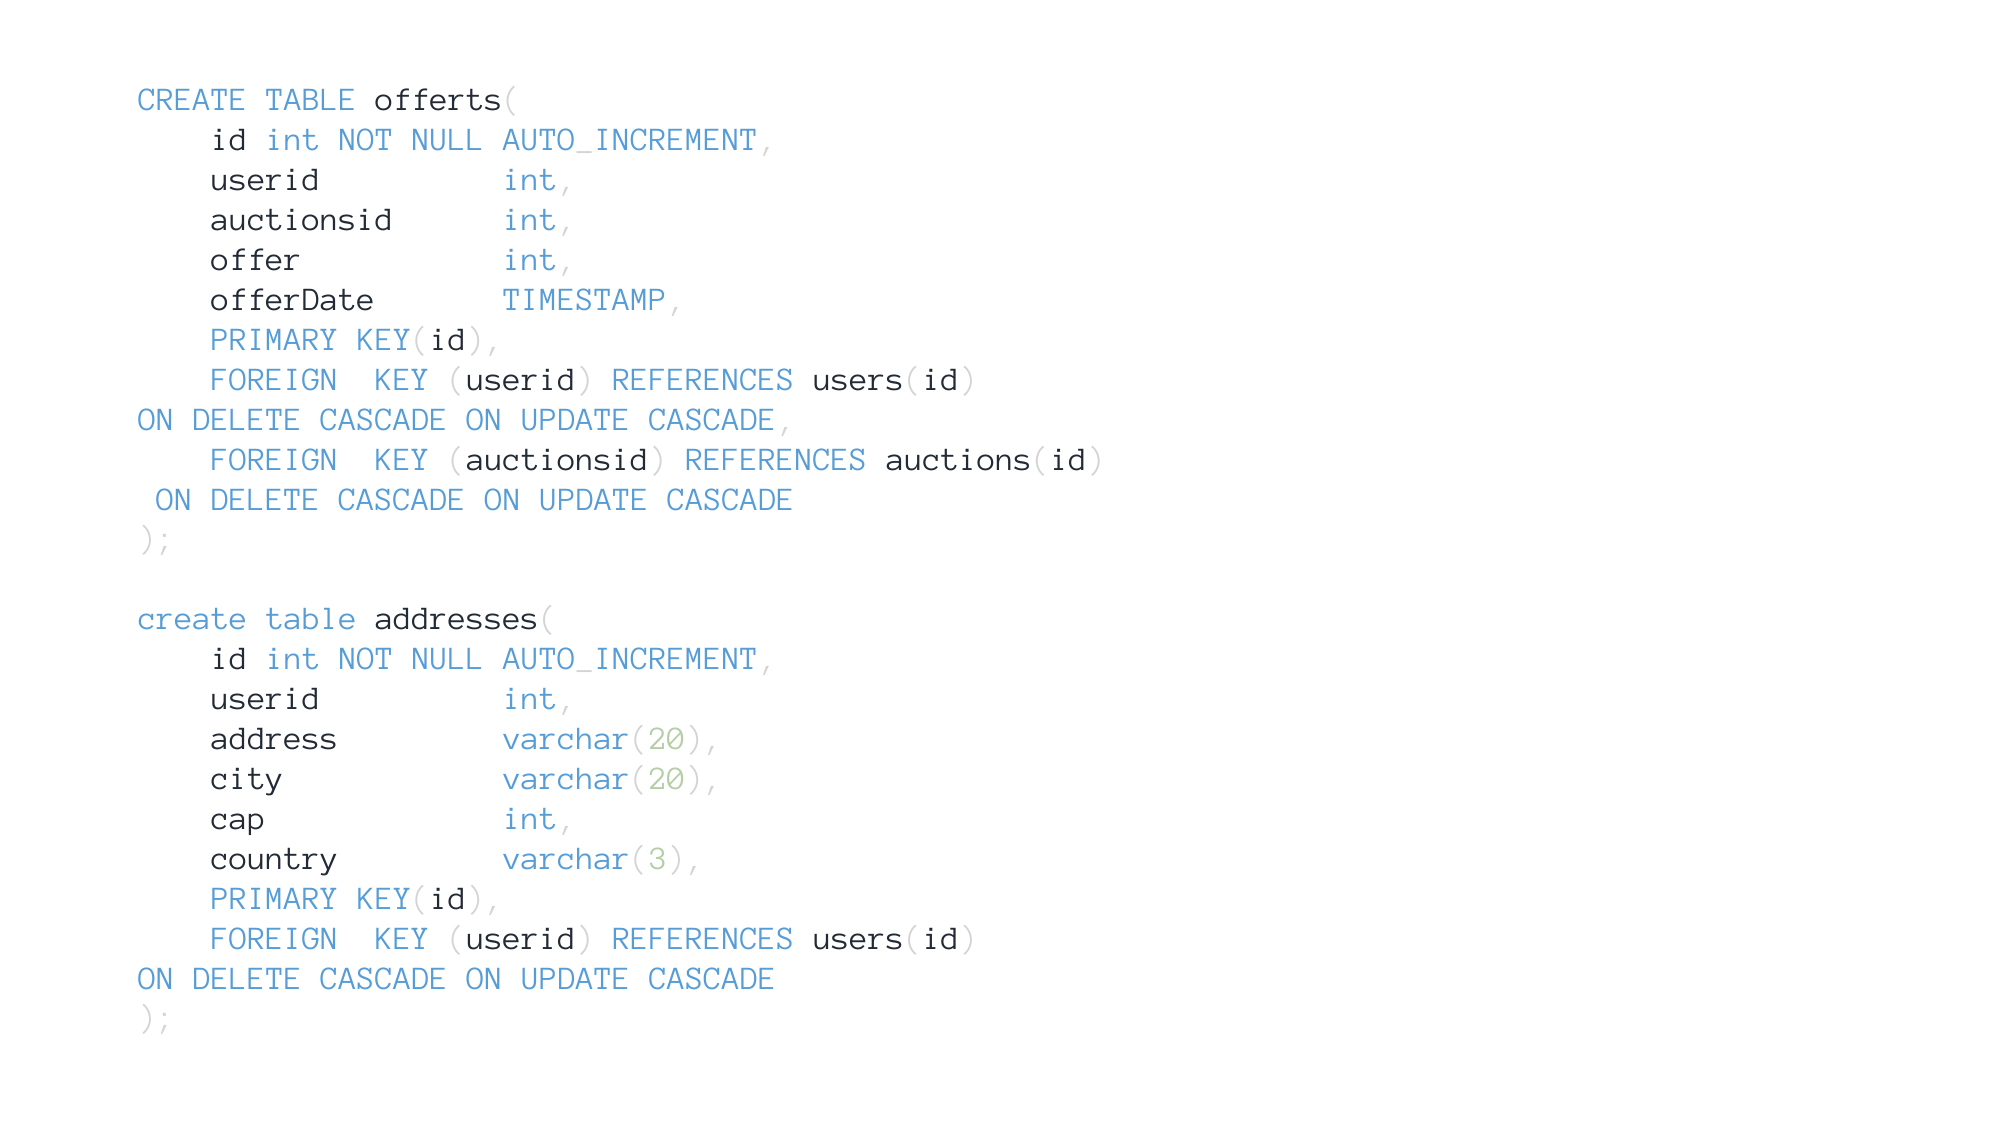

CREATE TABLE offerts(
    id int NOT NULL AUTO_INCREMENT,
    userid          int,
    auctionsid      int,
    offer           int,
    offerDate       TIMESTAMP,
    PRIMARY KEY(id),
    FOREIGN  KEY (userid) REFERENCES users(id)
ON DELETE CASCADE ON UPDATE CASCADE,
    FOREIGN  KEY (auctionsid) REFERENCES auctions(id) ON DELETE CASCADE ON UPDATE CASCADE
);
create table addresses(
    id int NOT NULL AUTO_INCREMENT,
    userid          int,
    address         varchar(20),
    city            varchar(20),
    cap             int,
    country         varchar(3),
    PRIMARY KEY(id),
    FOREIGN  KEY (userid) REFERENCES users(id)
ON DELETE CASCADE ON UPDATE CASCADE
);